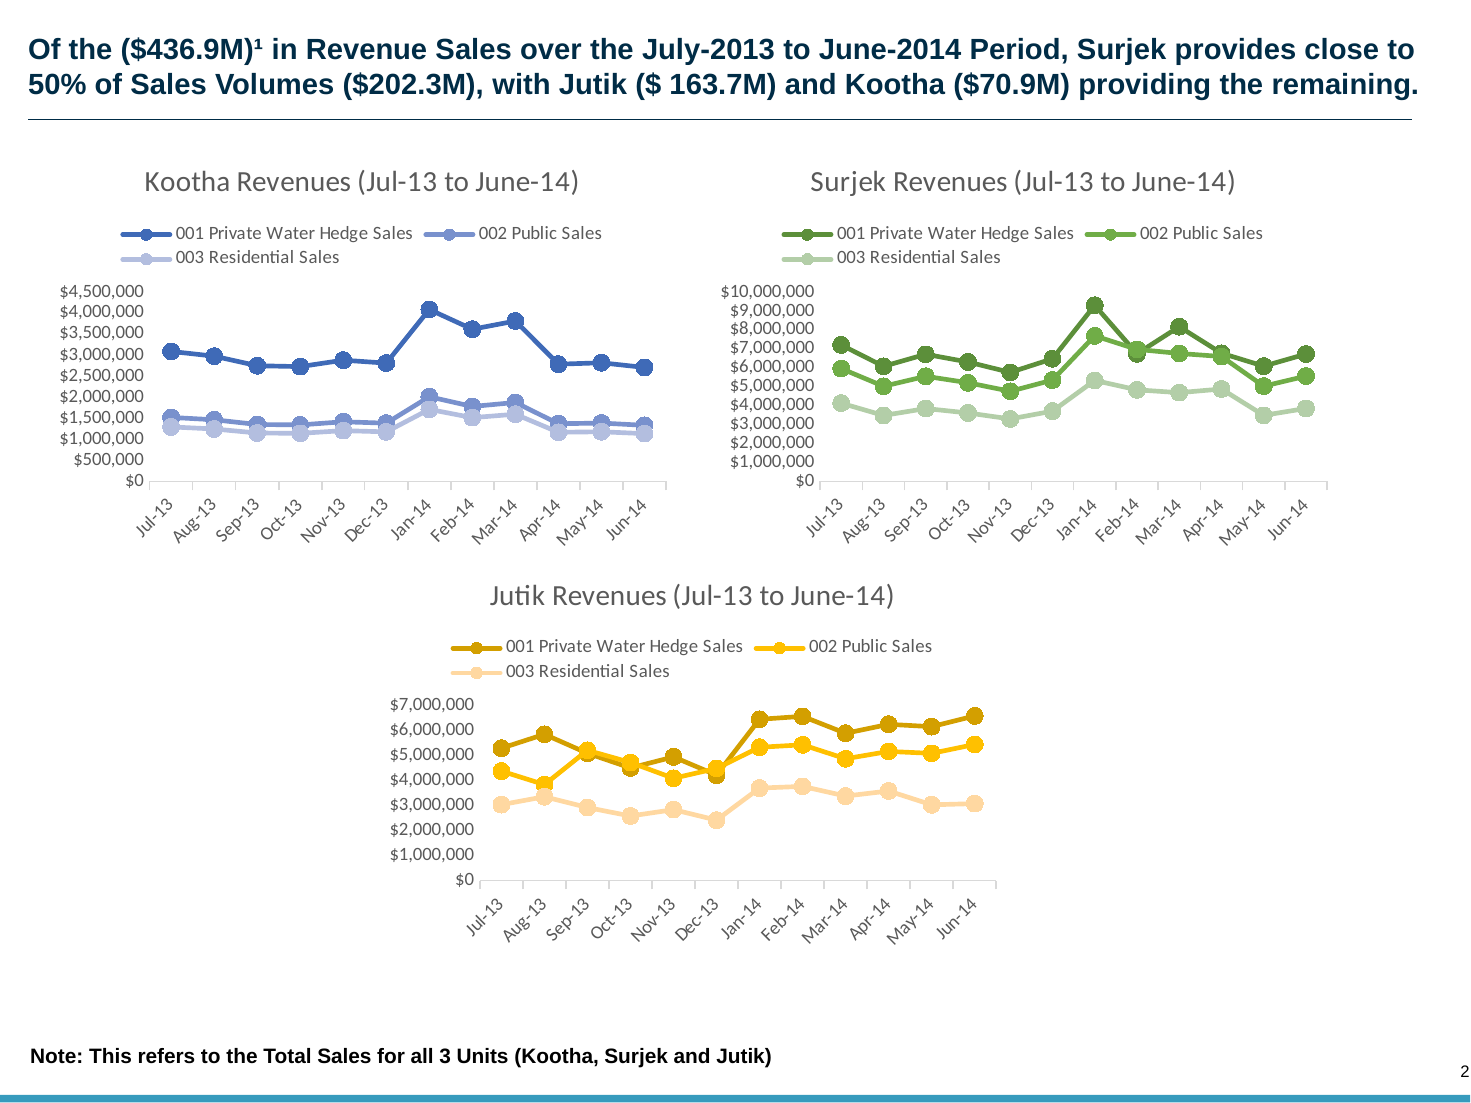

# Of the ($436.9M)¹ in Revenue Sales over the July-2013 to June-2014 Period, Surjek provides close to 50% of Sales Volumes ($202.3M), with Jutik ($ 163.7M) and Kootha ($70.9M) providing the remaining.

### Chart: Kootha Revenues (Jul-13 to June-14)

| Category |  |  |  |
|---|---|---|---|
| 41456 | 3094536.9986999994 | 1523285.8376100748 | 1296758.36136 |
| 41487 | 2980521.810525 | 1467161.8612309312 | 1248980.56822 |
| 41518 | 2752413.741 | 1354875.66400725 | 1153392.4248 |
| 41548 | 2732151.9371999996 | 1344901.7910867 | 1144901.76416 |
| 41579 | 2885028.0122999996 | 1420155.039054675 | 1208964.11944 |
| 41609 | 2815308.3782250006 | 1385835.5491812564 | 1179748.2727800002 |
| 41640 | 4092821.3597249994 | 2014691.3143246307 | 1715087.04598 |
| 41671 | 3622839.5637 | 1783342.775231325 | 1518142.2933600002 |
| 41699 | 3818238.10095 | 1879527.7051926372 | 1600023.58516 |
| 41730 | 2789853.534825 | 1373305.4025176065 | 1169081.4812600003 |
| 41760 | 2822646.29115 | 1389447.6368185873 | 1182823.20772 |
| 41791 | 2712379.18035 | 1335168.6515272874 | 1136616.0374800002 |

### Chart: Surjek Revenues (Jul-13 to June-14)

| Category |  |  |  |
|---|---|---|---|
| 41456 | 7220021.23875 | 5968550.890699999 | 4139478.8435499985 |
| 41487 | 6085131.015 | 5030374.9724 | 3488808.448599999 |
| 41518 | 6723291.7162500005 | 5557921.1521000005 | 3854687.250649999 |
| 41548 | 6313180.529999999 | 5218895.9048 | 3619556.8371999986 |
| 41579 | 5763708.6674999995 | 4764665.831800001 | 3304526.302699999 |
| 41609 | 6484566.51 | 5360574.9816 | 3717818.132399999 |
| 41640 | 9314190.675 | 7699730.958000001 | 5340135.986999999 |
| 41671 | 6750396.137499999 | 6985660.807 | 4844893.785499998 |
| 41699 | 8185283.6587499995 | 6766501.1579 | 4692895.964349999 |
| 41730 | 6778514.602500001 | 6603572.0714 | 4886348.3721 |
| 41760 | 6094707.705 | 5038291.7028 | 3494299.084199999 |
| 41791 | 6735069.6975 | 5567657.6166 | 3861439.9598999987 |

### Chart: Jutik Revenues (Jul-13 to June-14)

| Category |  |  |  |
|---|---|---|---|
| 41456 | 5298686.16375 | 4380247.2287 | 3037913.400549999 |
| 41487 | 5854268.2837499995 | 3839528.4479 | 3356447.149349999 |
| 41518 | 5098113.7162500005 | 5214440.6721 | 2922918.530649999 |
| 41548 | 4506567.61125 | 4725429.2253 | 2583765.4304499994 |
| 41579 | 4950718.518750001 | 4092593.9755000006 | 2838411.9507499994 |
| 41609 | 4219638.255 | 4488234.2908 | 2419259.2661999995 |
| 41640 | 6454620.584999999 | 5335819.6836 | 3700649.1353999986 |
| 41671 | 6573684.678749999 | 5434246.0011 | 3768912.5491499985 |
| 41699 | 5896579.84875 | 4874506.0083 | 3380705.779949999 |
| 41730 | 6254734.08 | 5170580.172800001 | 3586047.539199999 |
| 41760 | 6161098.06125 | 5093174.3973 | 3032362.88845 |
| 41791 | 6591800.77125 | 5449221.9709 | 3079299.10885 |
Note: This refers to the Total Sales for all 3 Units (Kootha, Surjek and Jutik)